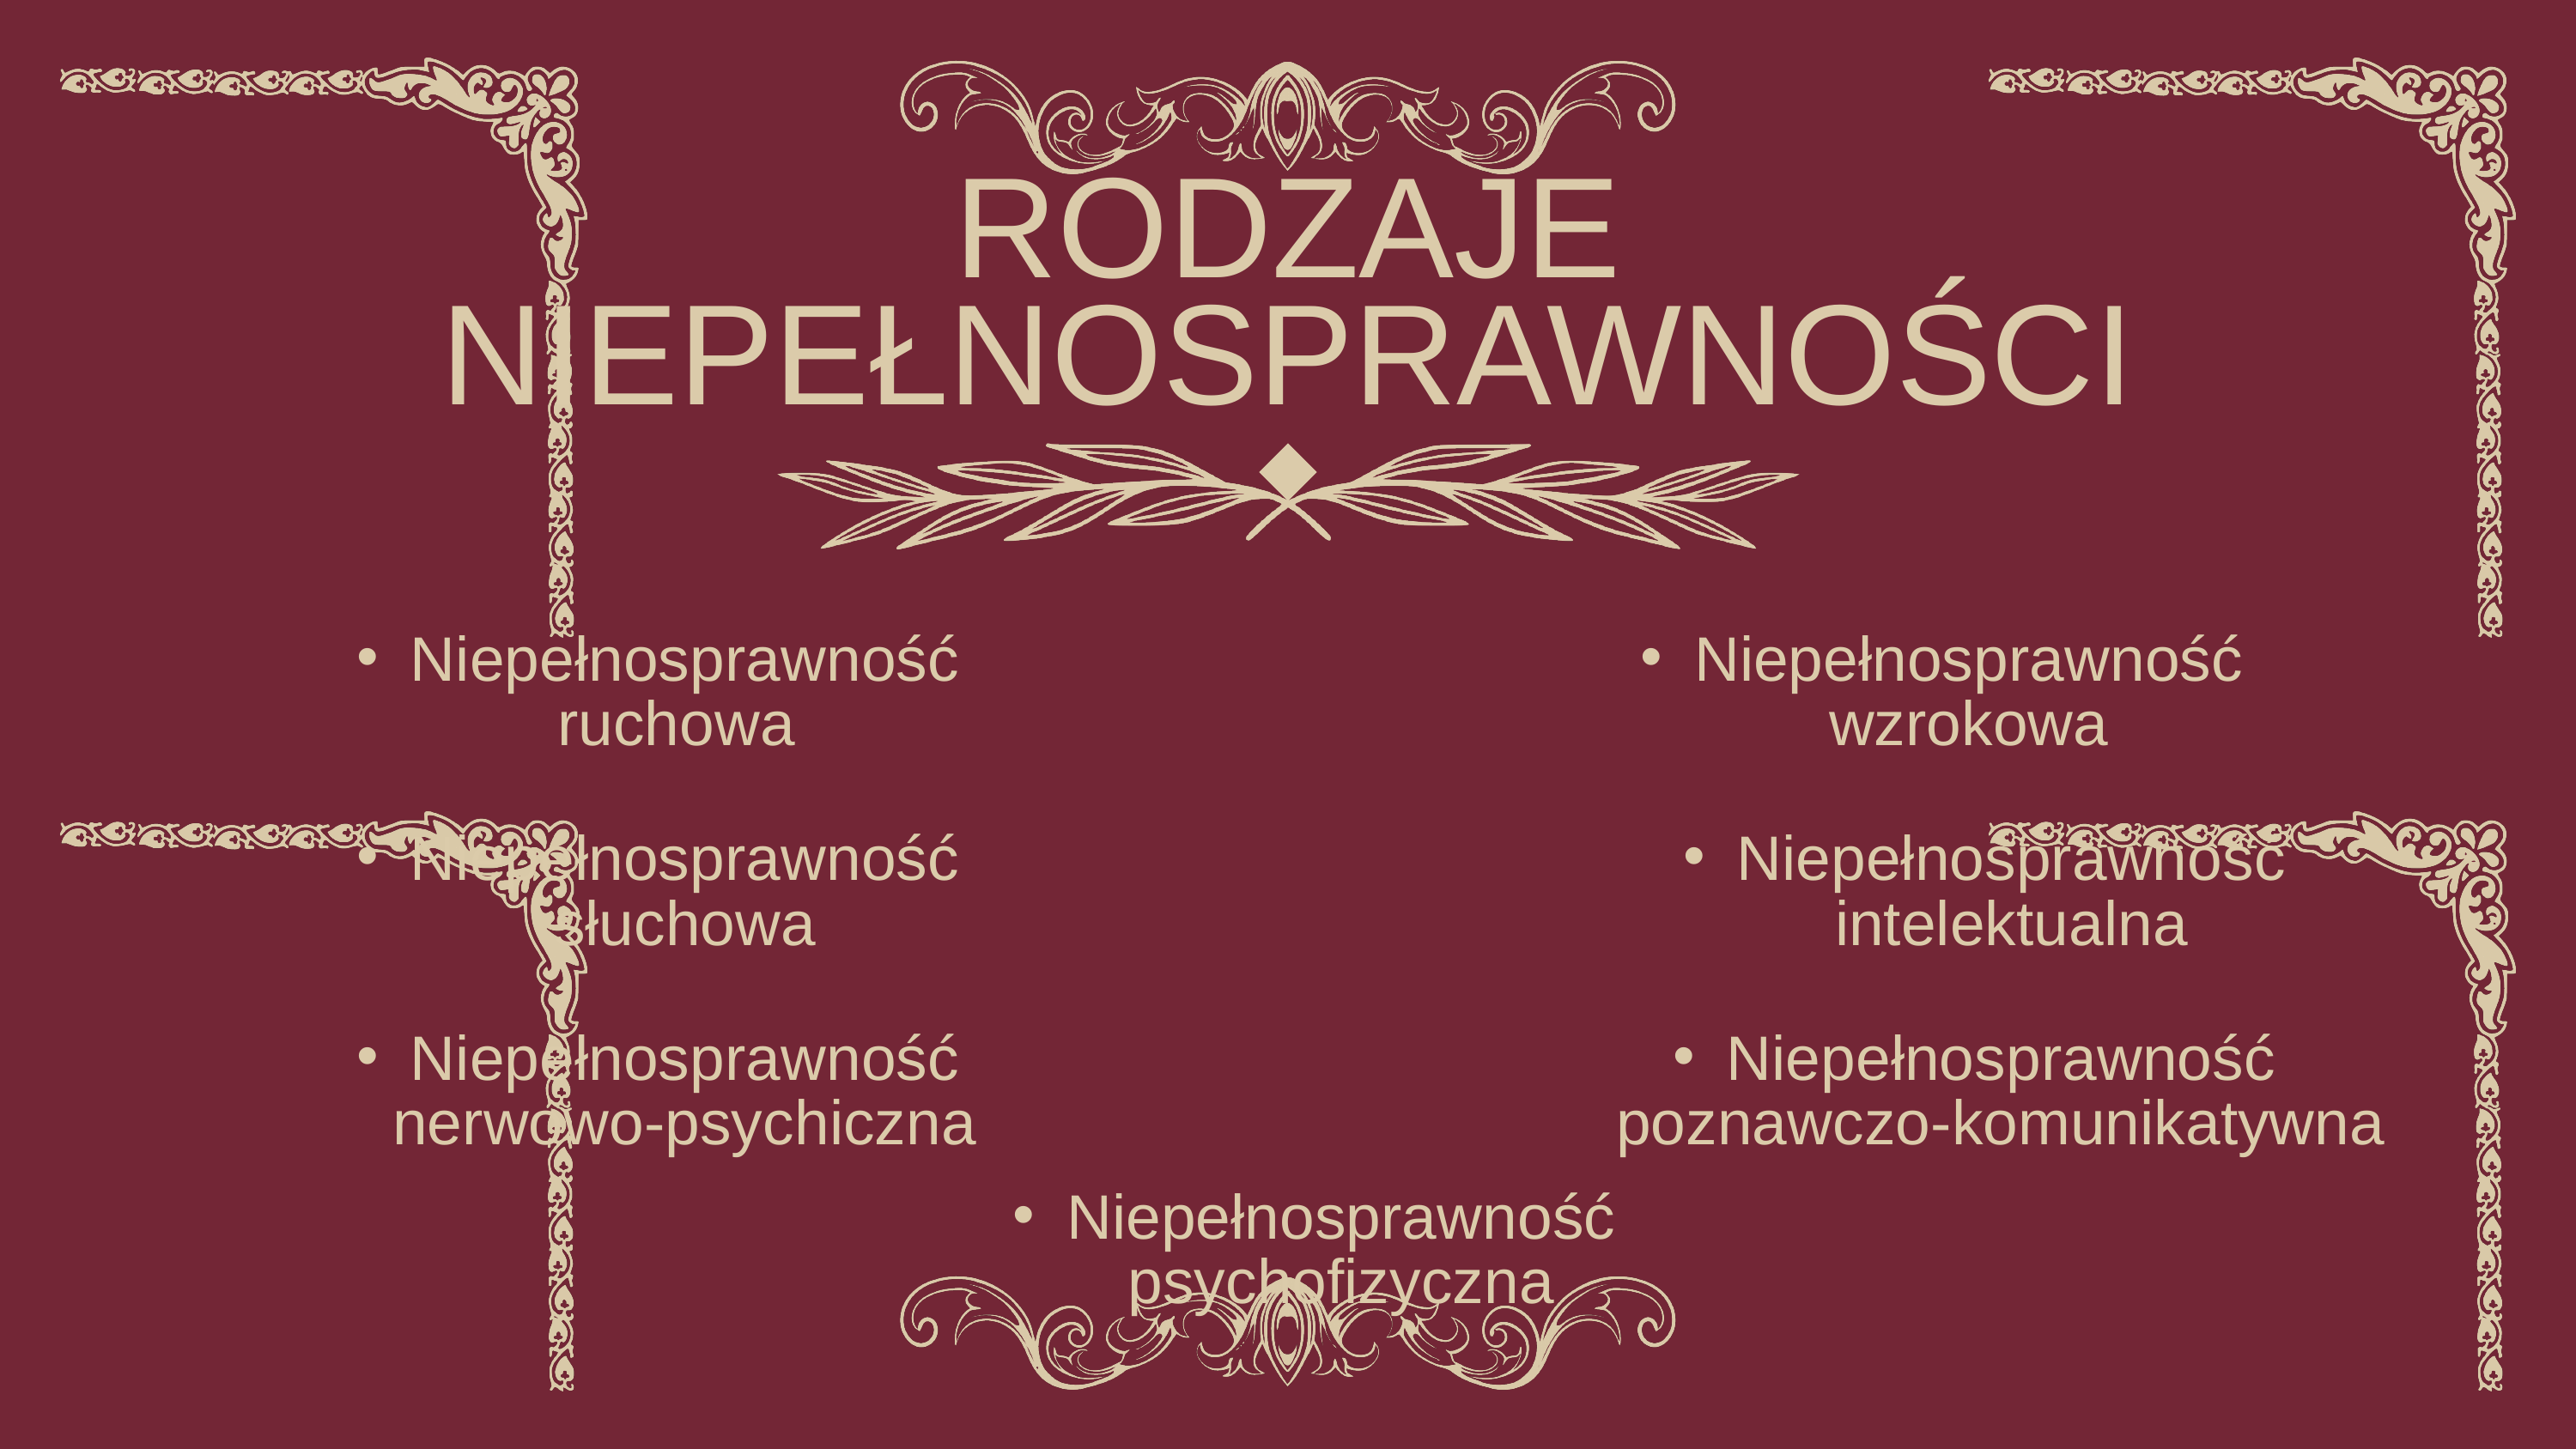

RODZAJE NIEPEŁNOSPRAWNOŚCI

Niepełnosprawność ruchowa
Niepełnosprawność wzrokowa

Niepełnosprawność słuchowa
Niepełnosprawność intelektualna
Niepełnosprawność nerwowo-psychiczna
Niepełnosprawność poznawczo-komunikatywna
Niepełnosprawność psychofizyczna